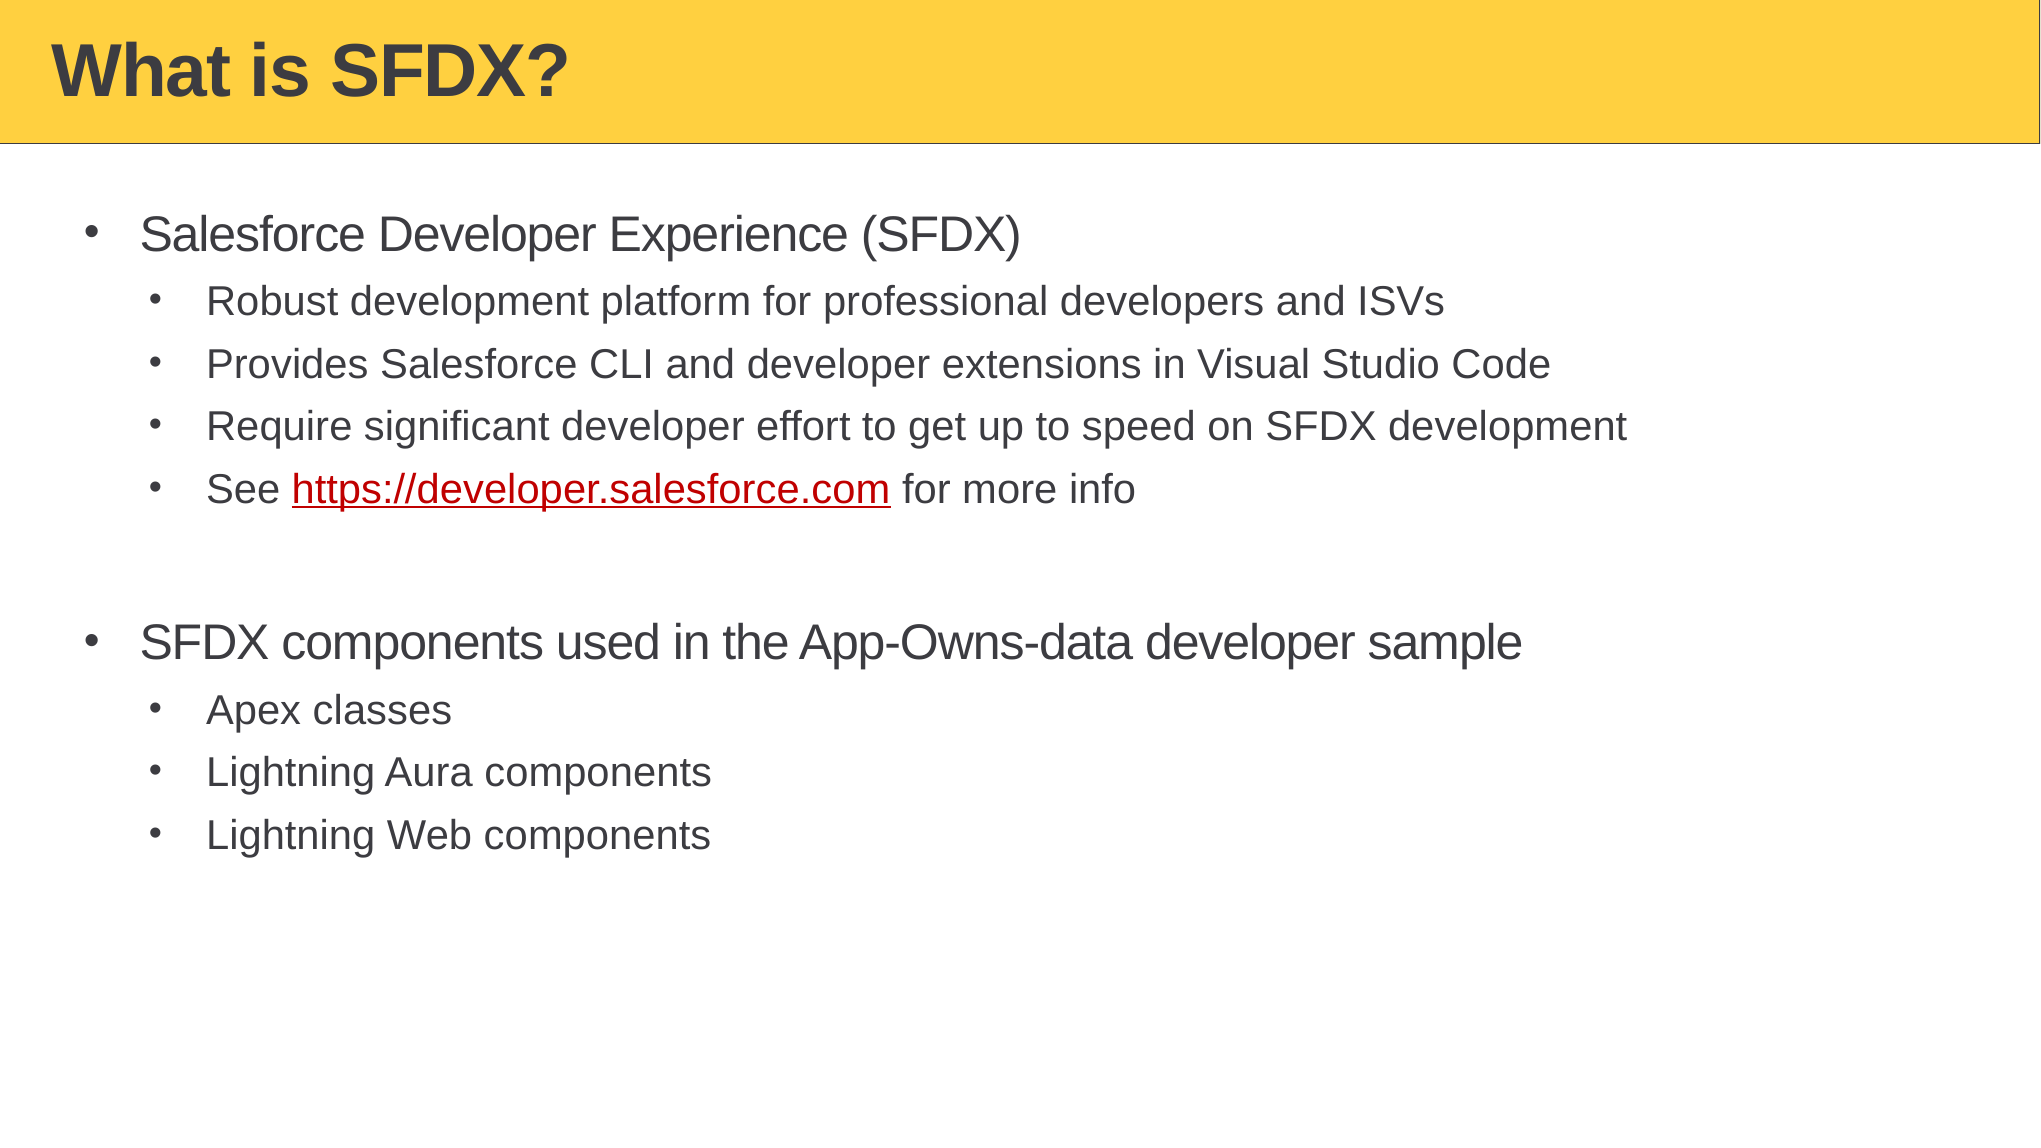

# What is SFDX?
Salesforce Developer Experience (SFDX)
Robust development platform for professional developers and ISVs
Provides Salesforce CLI and developer extensions in Visual Studio Code
Require significant developer effort to get up to speed on SFDX development
See https://developer.salesforce.com for more info

SFDX components used in the App-Owns-data developer sample
Apex classes
Lightning Aura components
Lightning Web components